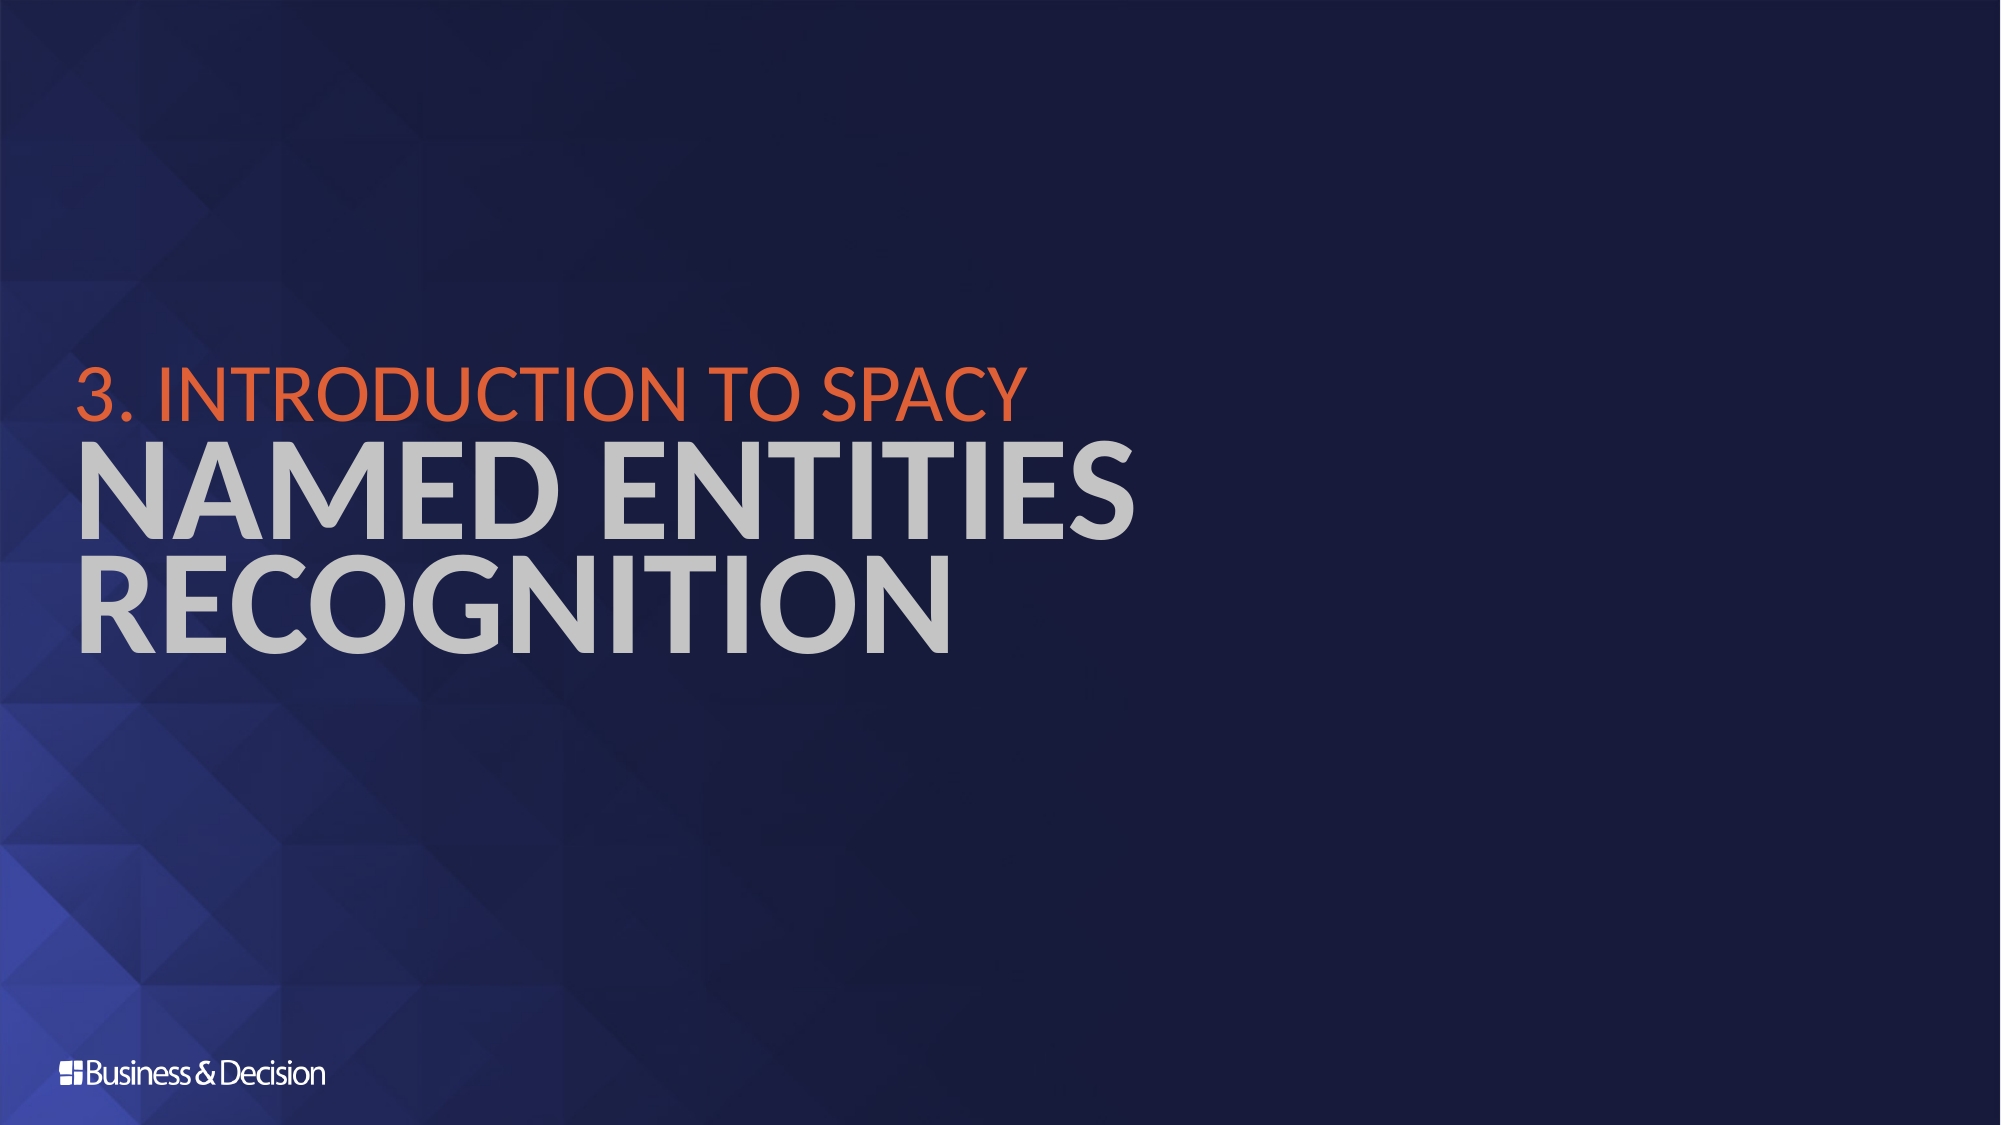

# 3. Introduction to spaCy
Named entities recognition